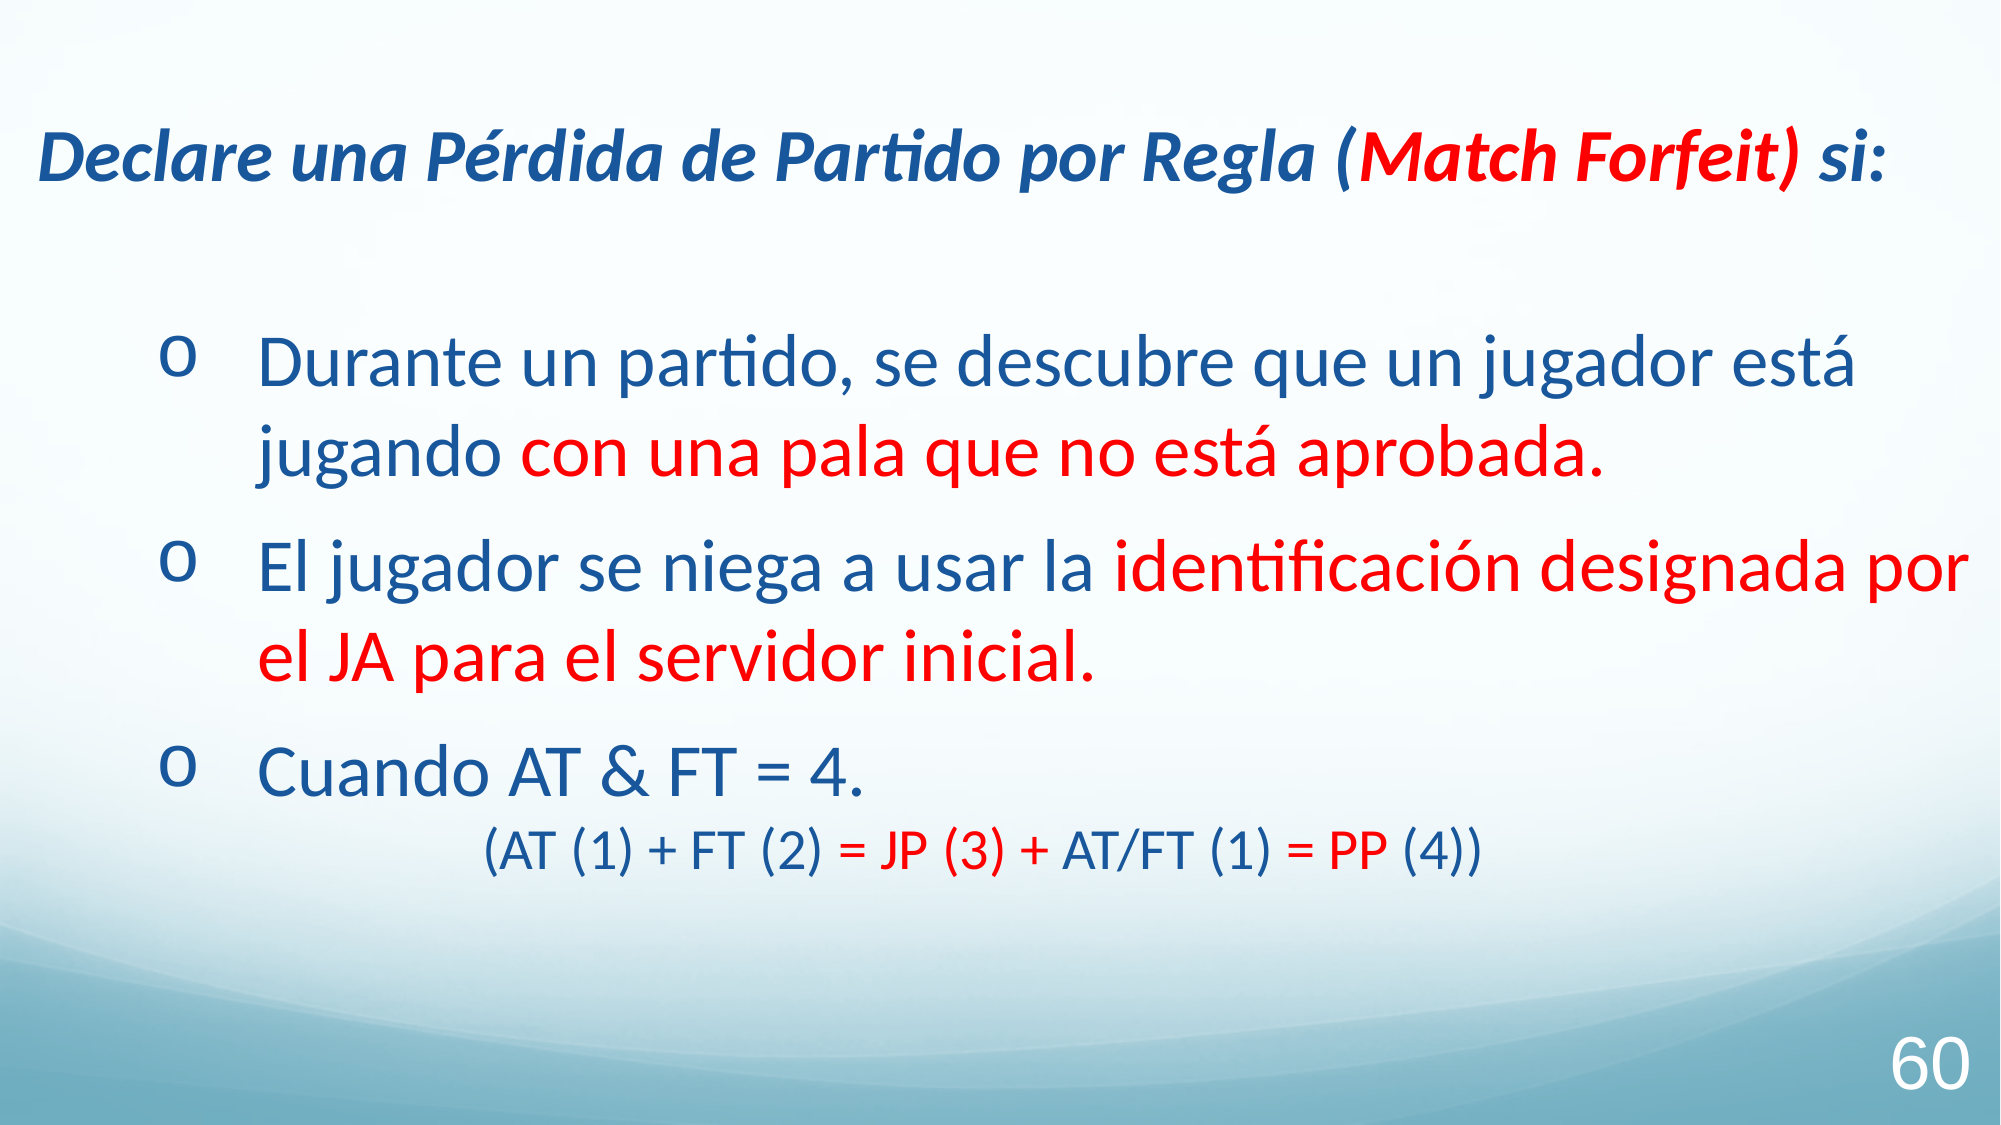

Declare una Pérdida de Partido por Regla (Match Forfeit) si:

Durante un partido, se descubre que un jugador está jugando con una pala que no está aprobada.

El jugador se niega a usar la identificación designada por el JA para el servidor inicial.

Cuando AT & FT = 4.
		  (AT (1) + FT (2) = JP (3) + AT/FT (1) = PP (4))
60